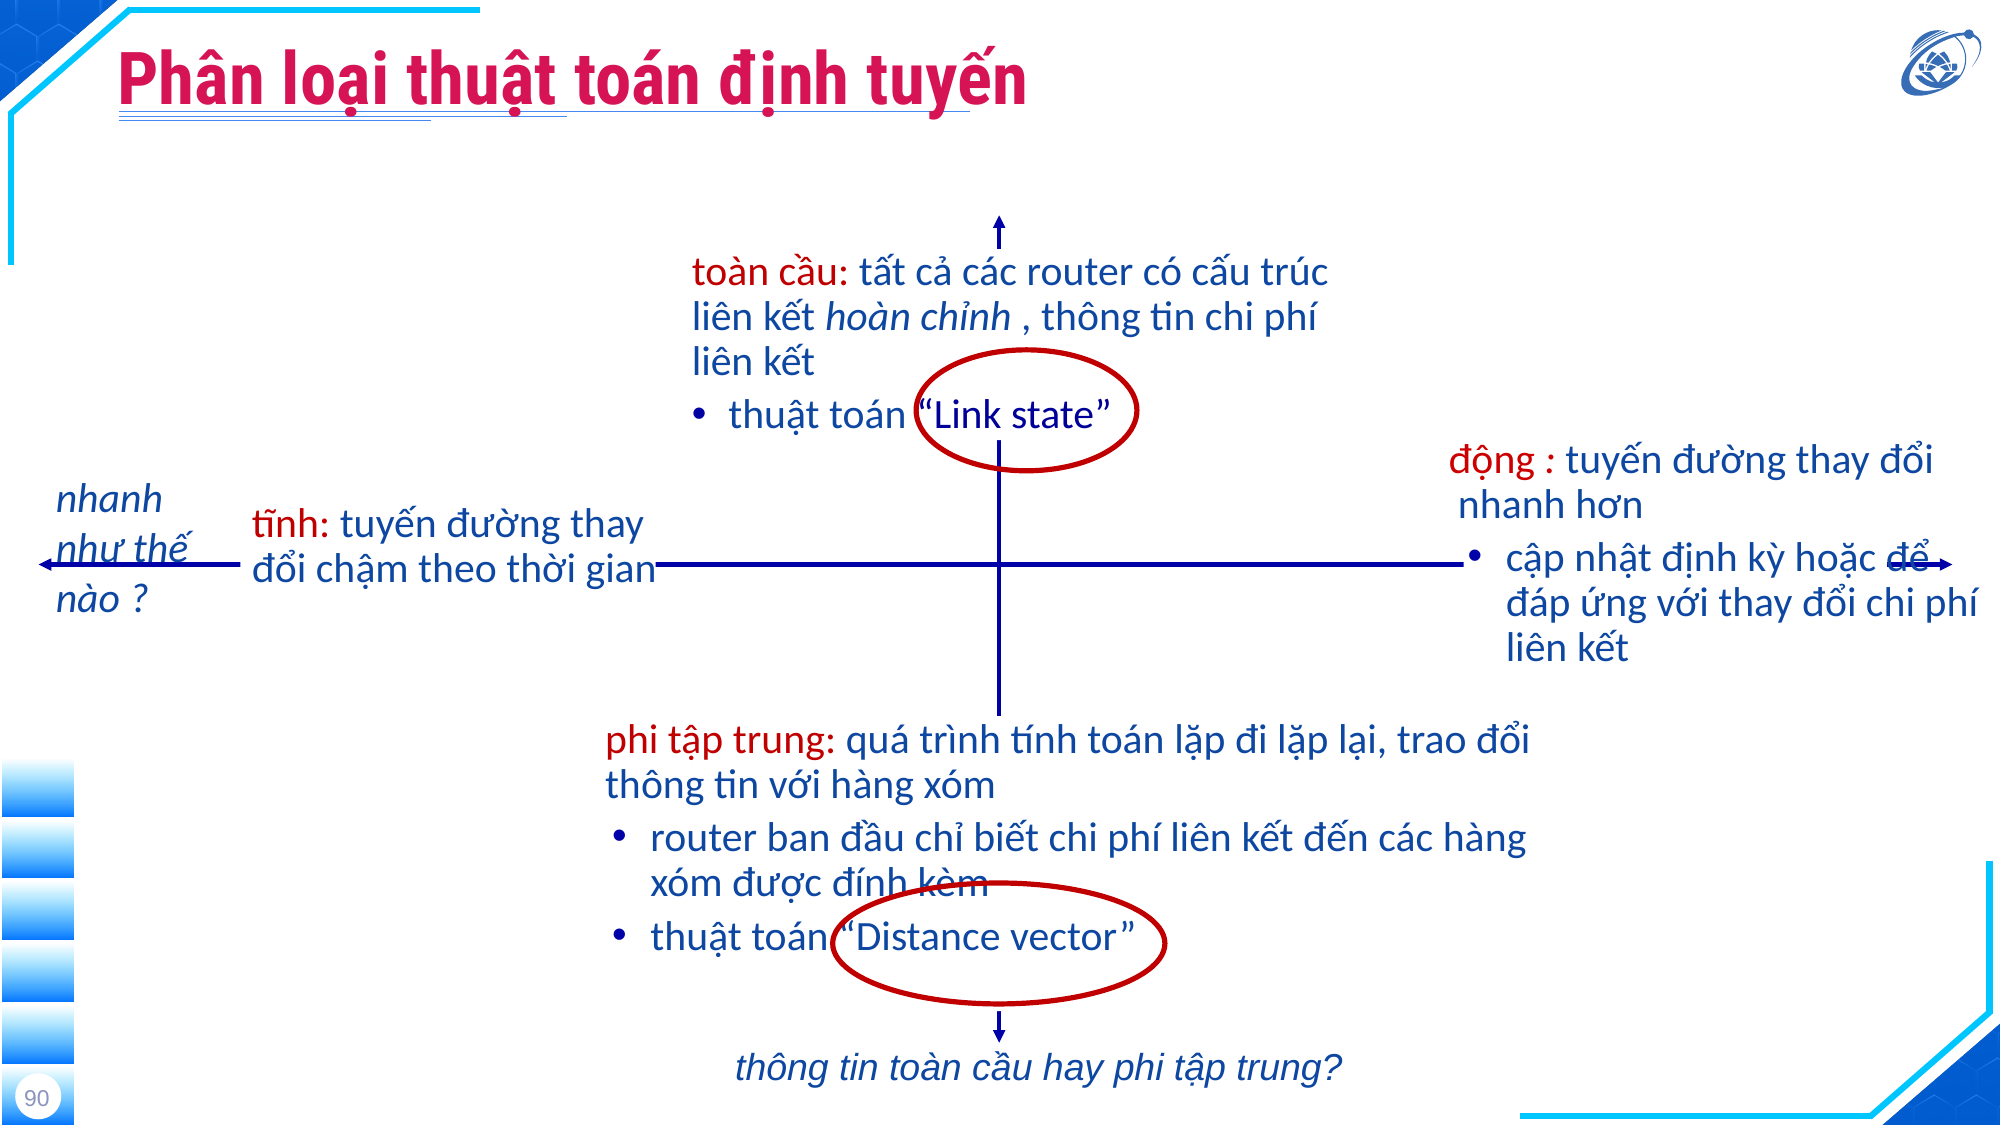

# Phân loại thuật toán định tuyến

toàn cầu: tất cả các router có cấu trúc liên kết hoàn chỉnh , thông tin chi phí liên kết
thuật toán “Link state”

động : tuyến đường thay đổi nhanh hơn
cập nhật định kỳ hoặc để đáp ứng với thay đổi chi phí liên kết

nhanh như thế nào ?
tĩnh: tuyến đường thay đổi chậm theo thời gian

phi tập trung: quá trình tính toán lặp đi lặp lại, trao đổi thông tin với hàng xóm
router ban đầu chỉ biết chi phí liên kết đến các hàng xóm được đính kèm
thuật toán “Distance vector”

thông tin toàn cầu hay phi tập trung?
90